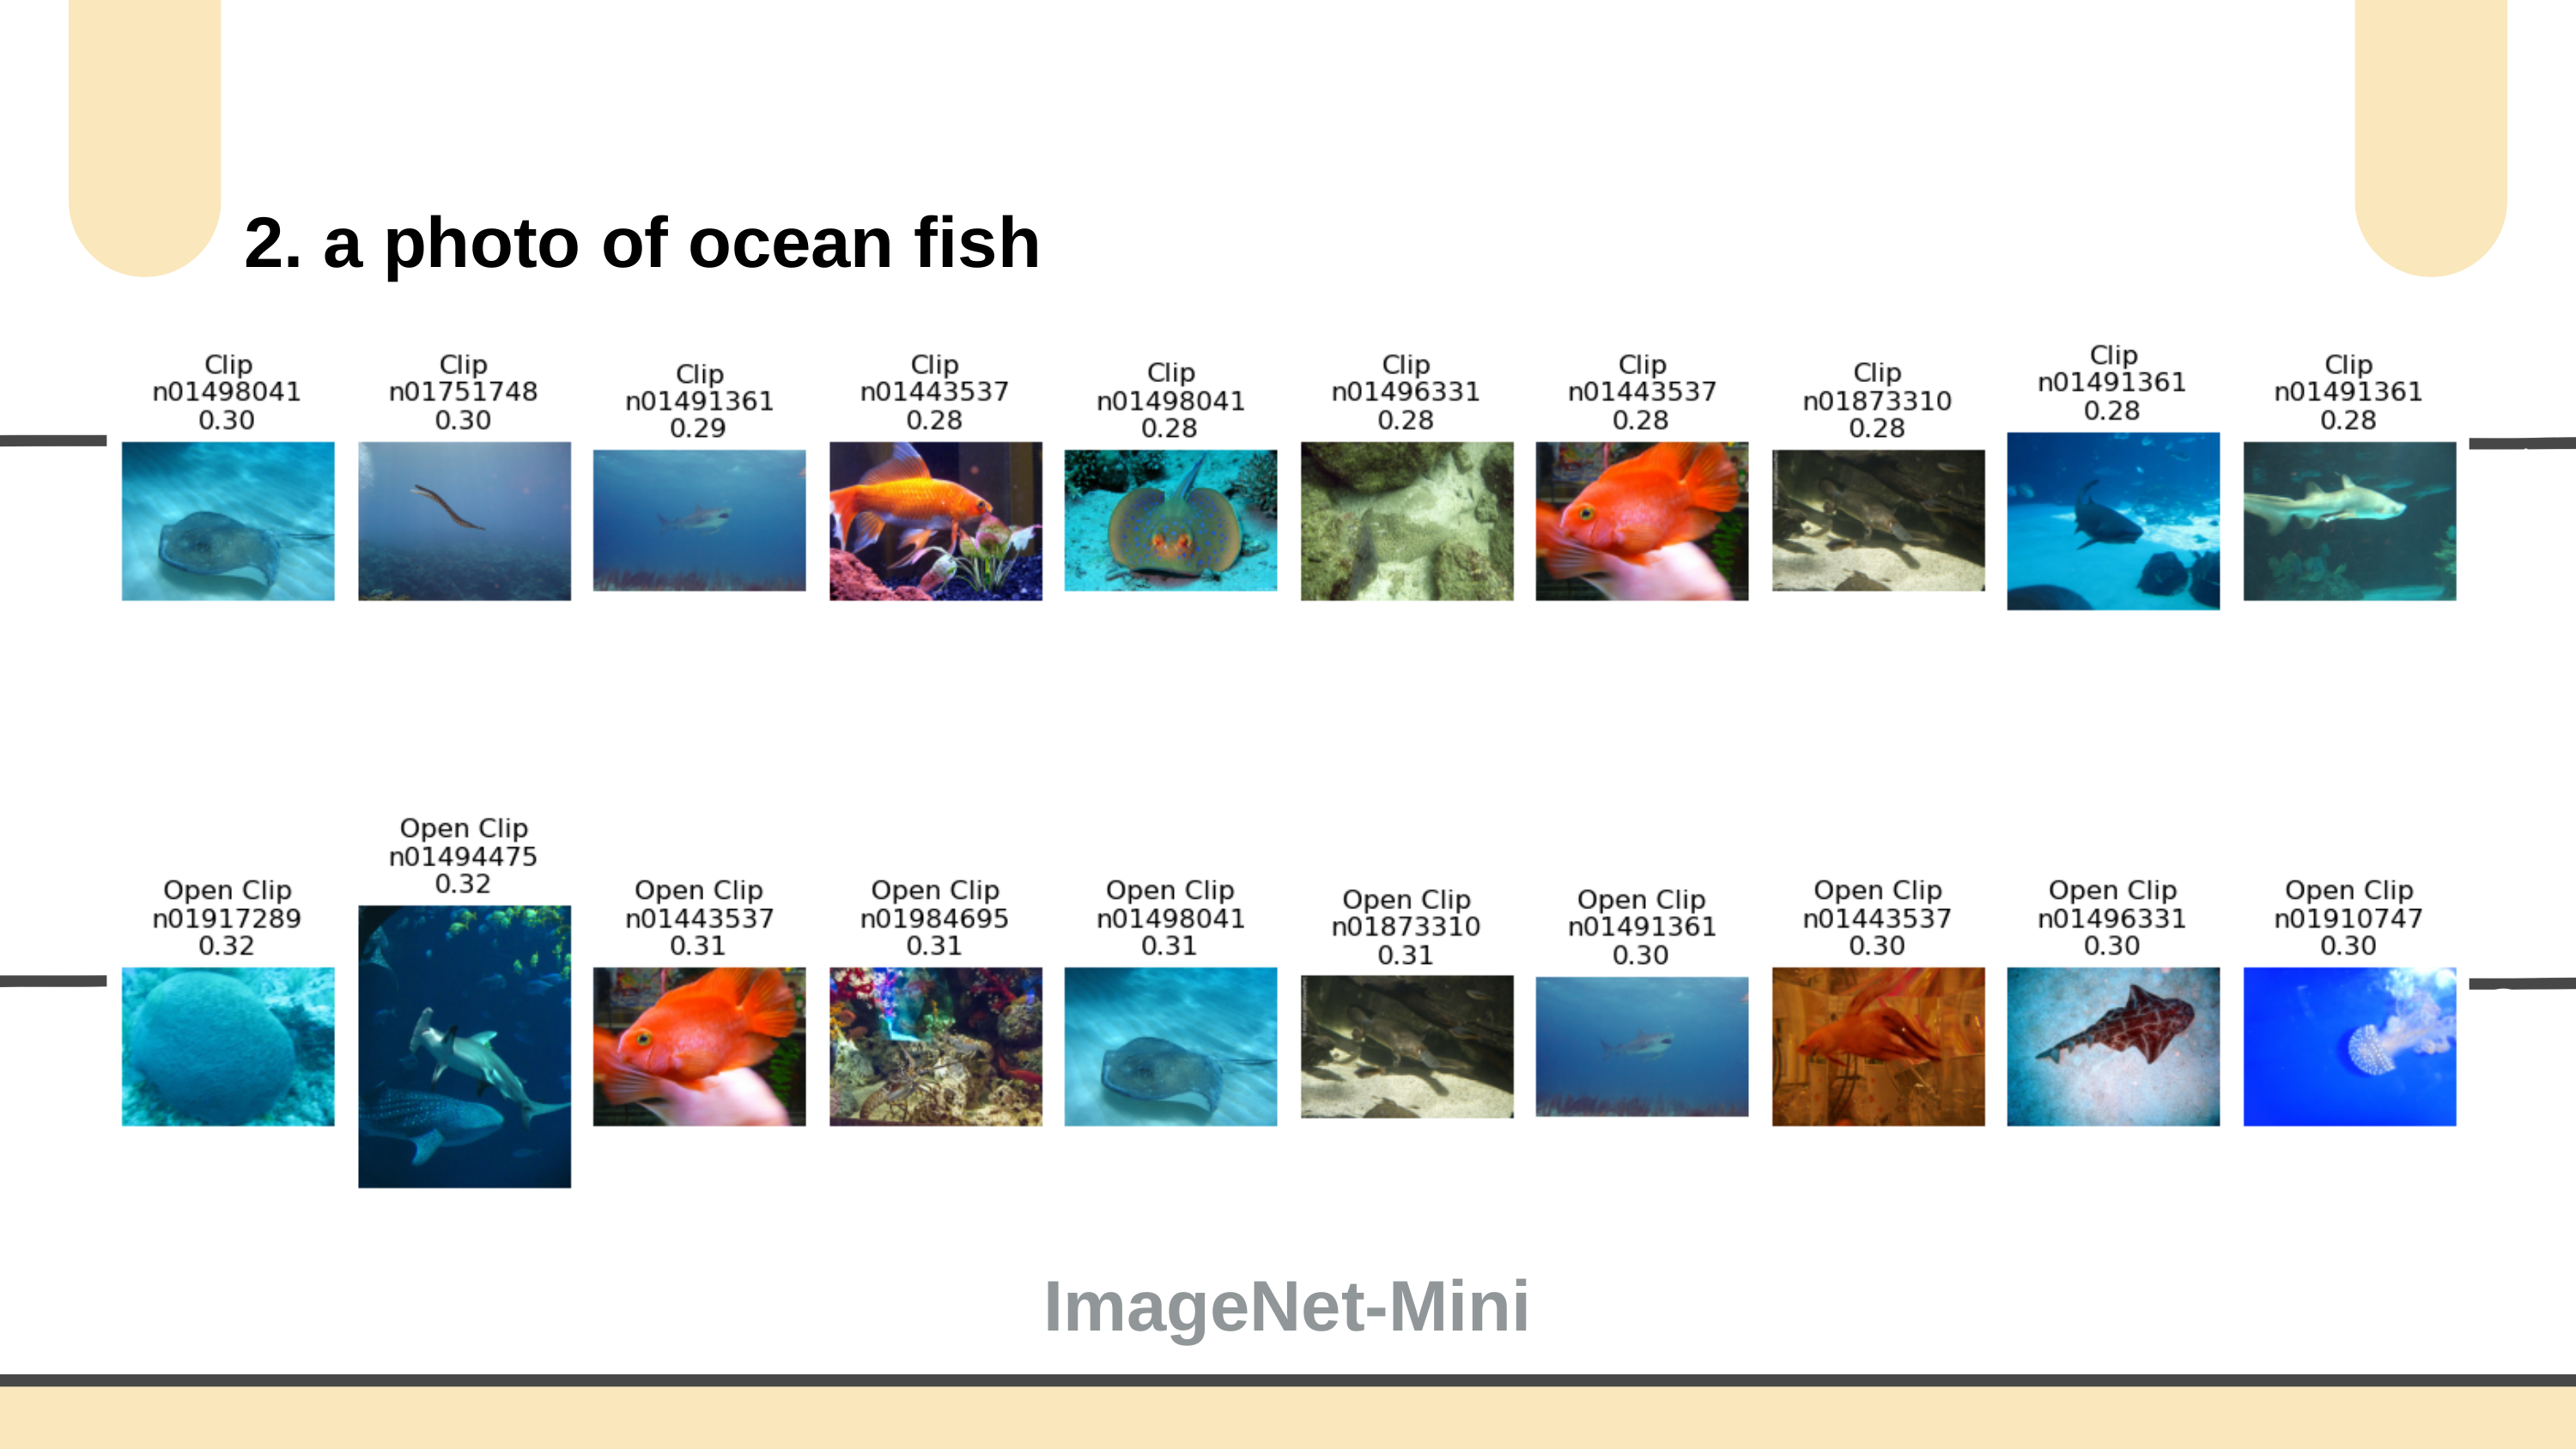

2. a photo of ocean fish

ImageNet-Mini